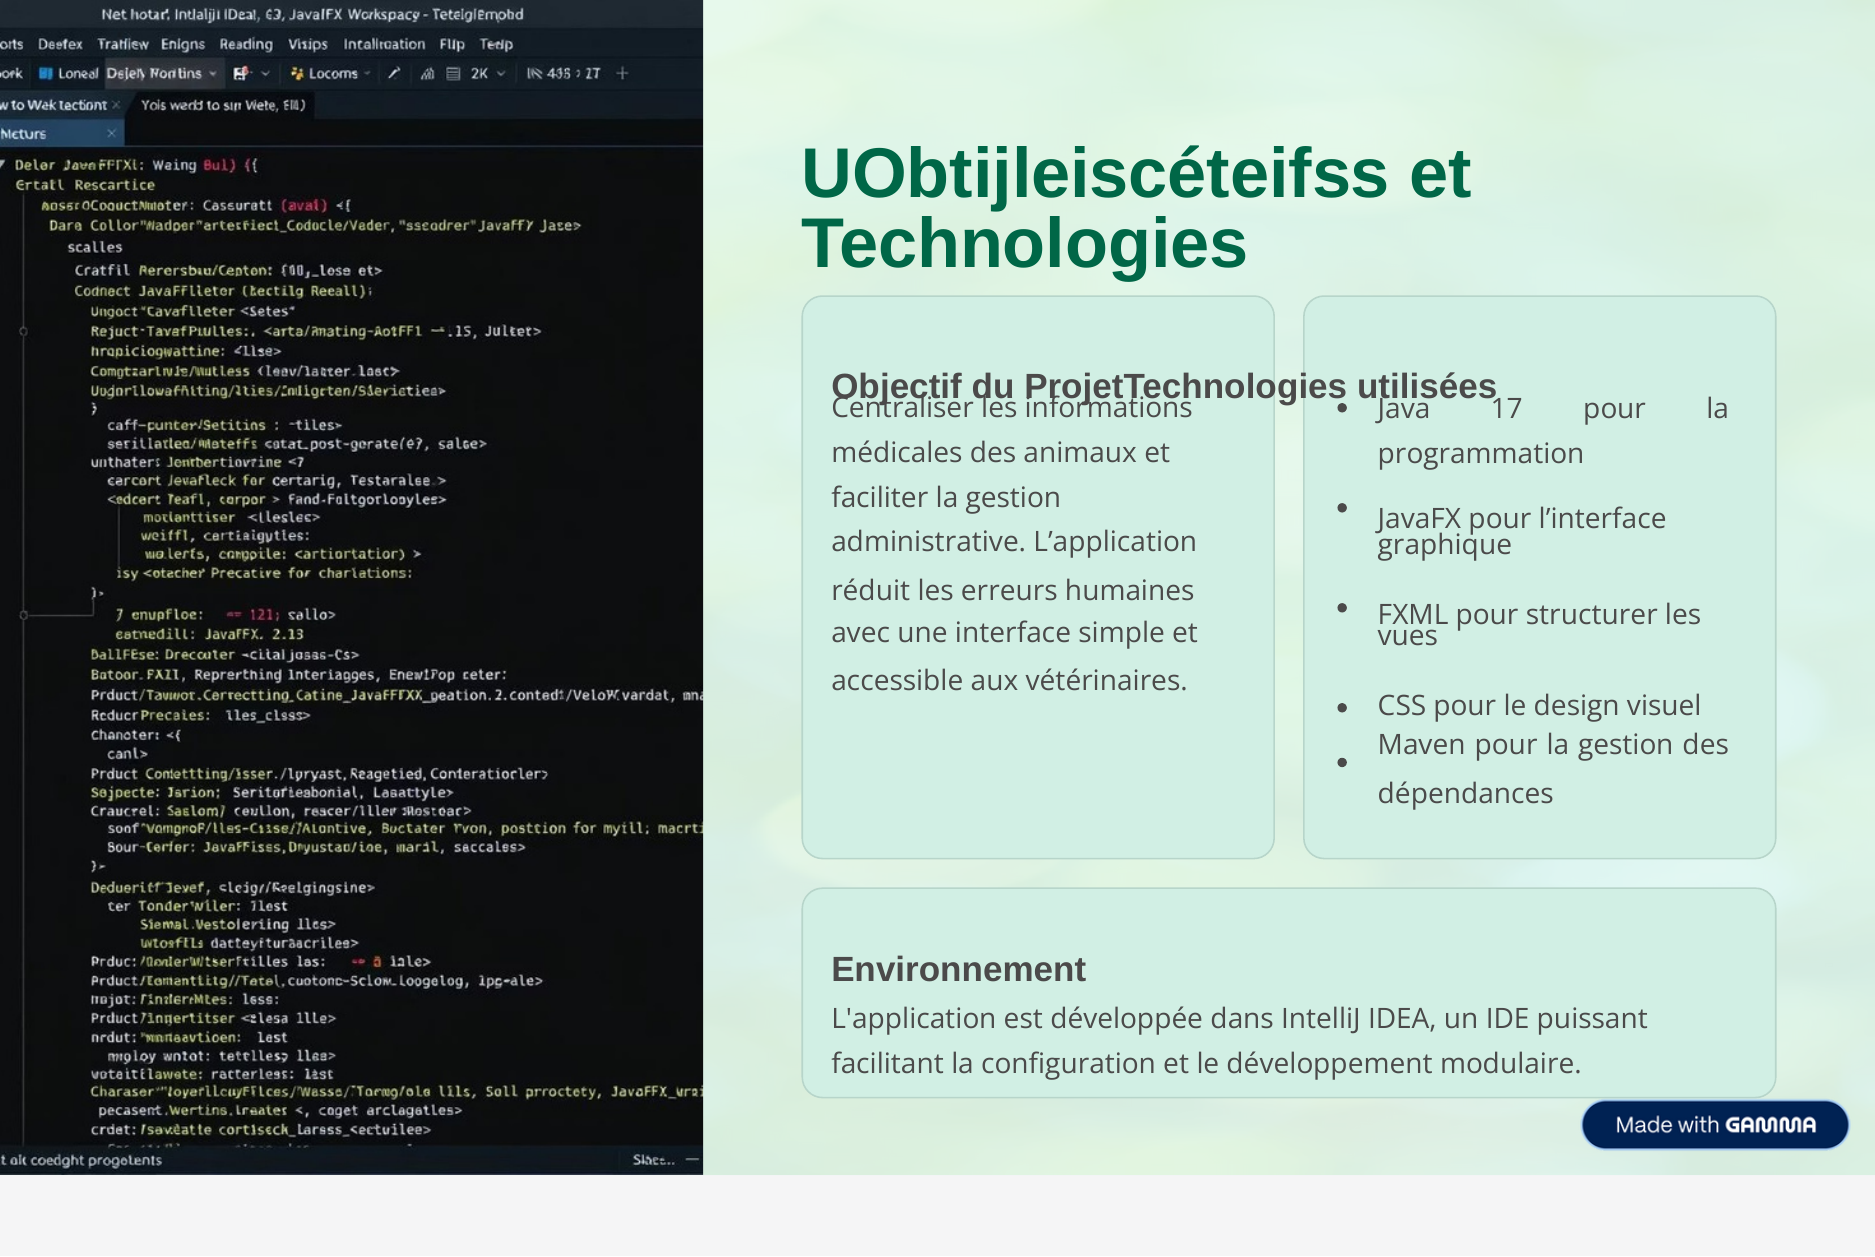

UObtijleiscéteifss et Technologies

Objectif du ProjetTechnologies utilisées
Centraliser les informations médicales des animaux et faciliter la gestion administrative. L’application
réduit les erreurs humaines
avec une interface simple et
accessible aux vétérinaires.
Java 17 pour la programmation
JavaFX pour l’interface
graphique
FXML pour structurer les
vues
CSS pour le design visuel
Maven pour la gestion des
dépendances

Environnement
L'application est développée dans IntelliJ IDEA, un IDE puissant facilitant la configuration et le développement modulaire.